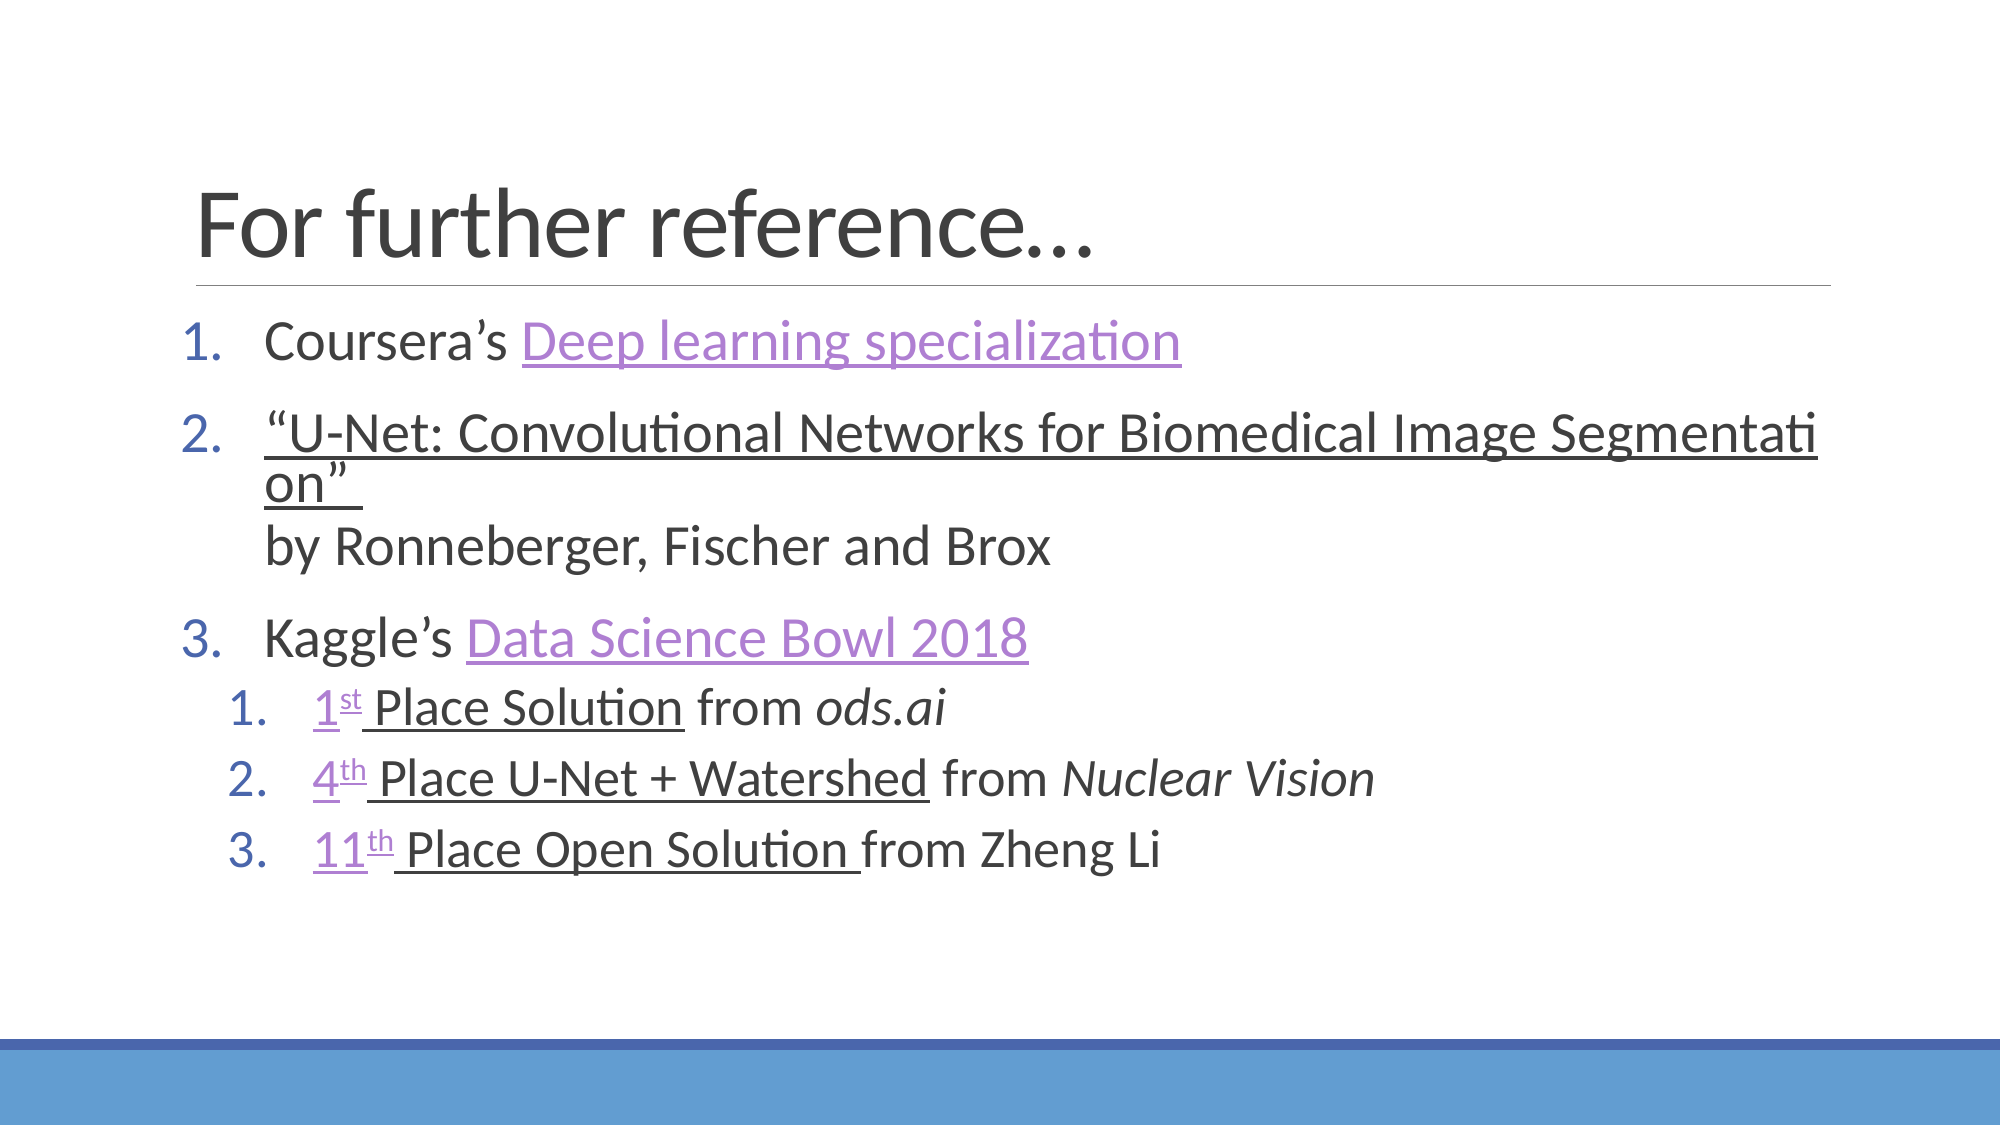

# For further reference…
Coursera’s Deep learning specialization
“U-Net: Convolutional Networks for Biomedical Image Segmentation” by Ronneberger, Fischer and Brox
Kaggle’s Data Science Bowl 2018
1st Place Solution from ods.ai
4th Place U-Net + Watershed from Nuclear Vision
11th Place Open Solution from Zheng Li